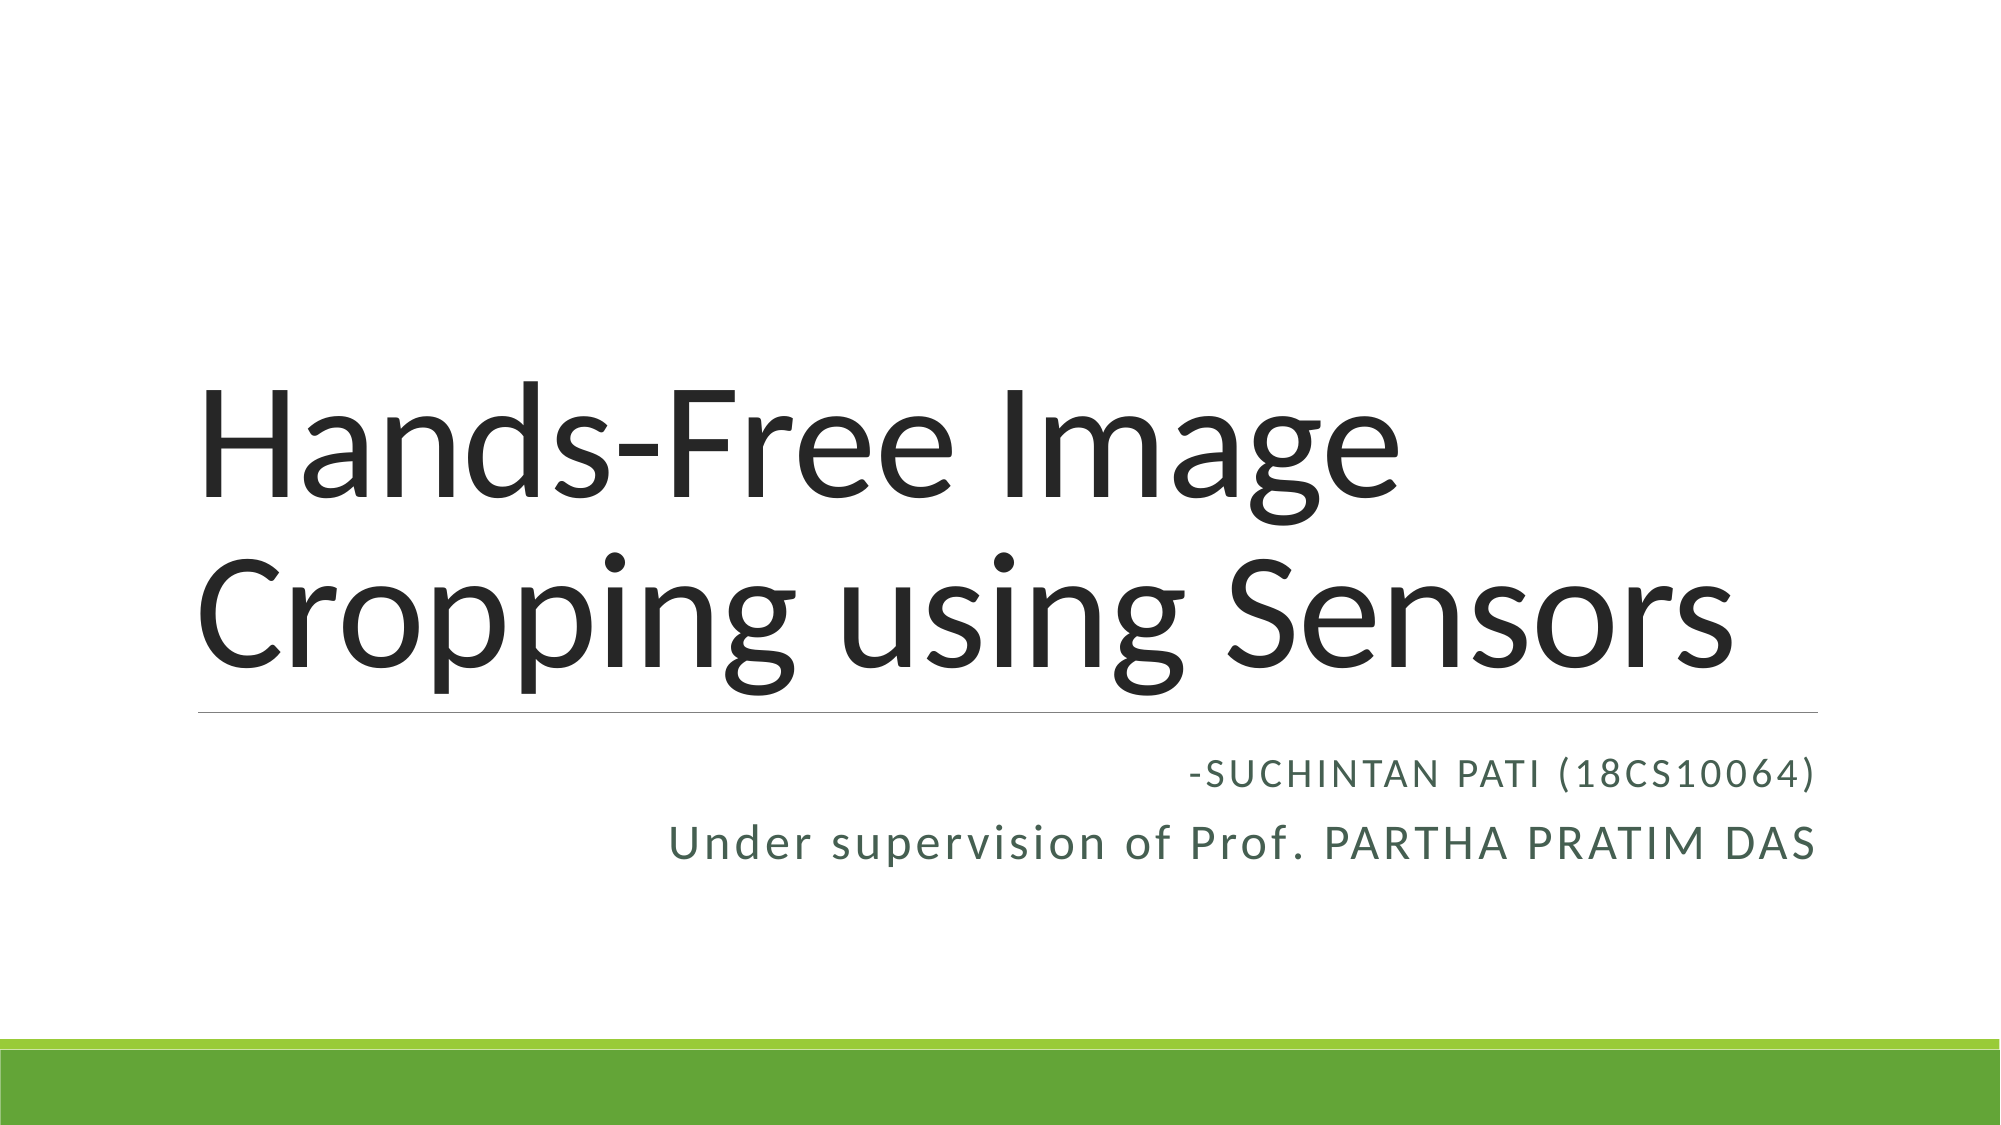

# Hands-Free Image Cropping using Sensors
-Suchintan Pati (18CS10064)
Under supervision of Prof. Partha Pratim Das